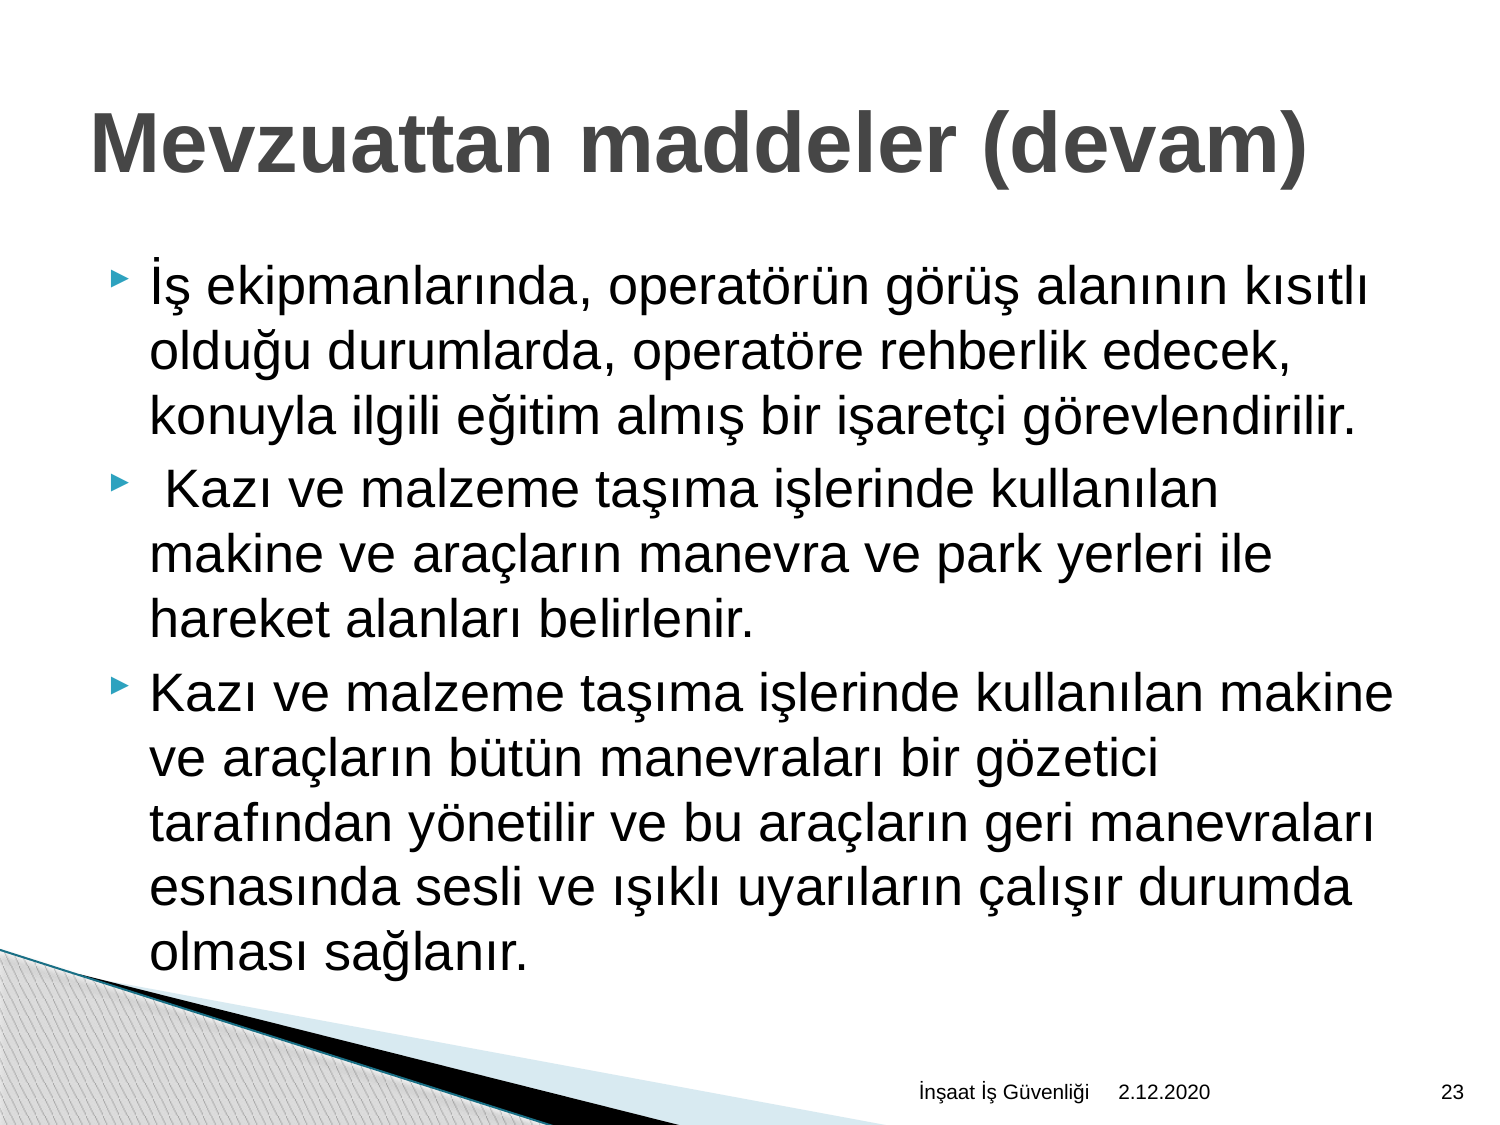

# Mevzuattan maddeler (devam)
İş ekipmanlarında, operatörün görüş alanının kısıtlı olduğu durumlarda, operatöre rehberlik edecek, konuyla ilgili eğitim almış bir işaretçi görevlendirilir.
 Kazı ve malzeme taşıma işlerinde kullanılan makine ve araçların manevra ve park yerleri ile hareket alanları belirlenir.
Kazı ve malzeme taşıma işlerinde kullanılan makine ve araçların bütün manevraları bir gözetici tarafından yönetilir ve bu araçların geri manevraları esnasında sesli ve ışıklı uyarıların çalışır durumda olması sağlanır.

İnşaat İş Güvenliği
2.12.2020
23